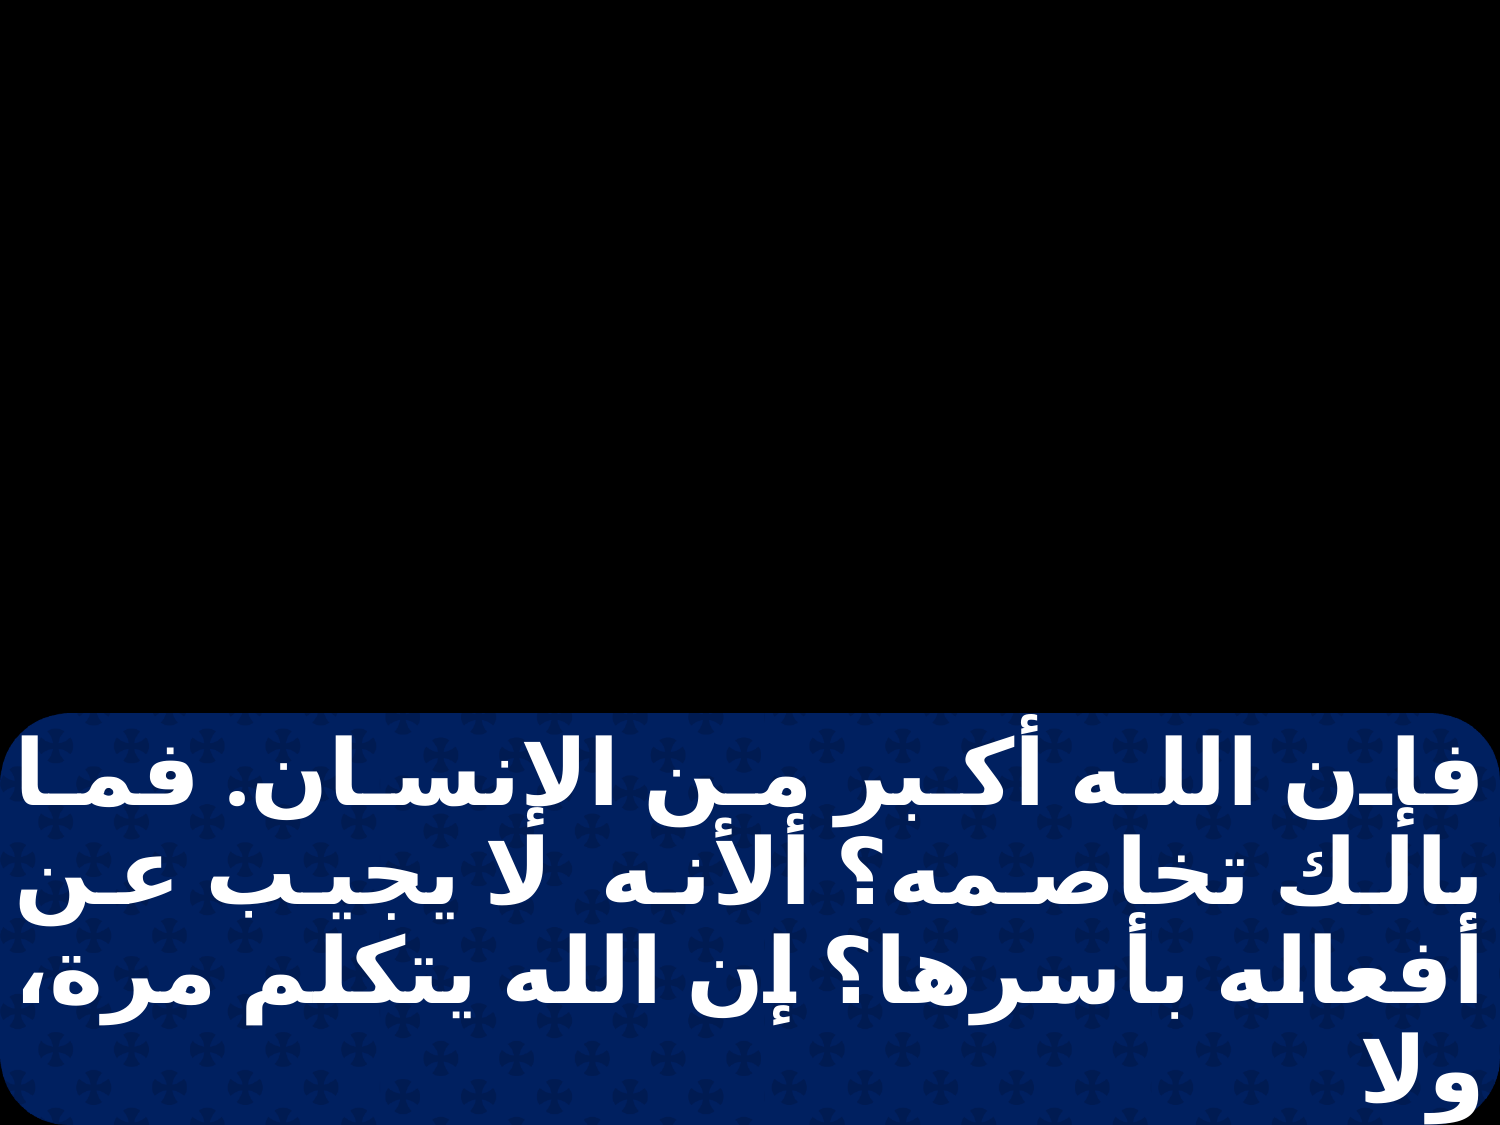

فإن الله أكبر من الإنسان. فما بالك تخاصمه؟ ألأنه  لا يجيب عن أفعاله بأسرها؟ إن الله يتكلم مرة، ولا